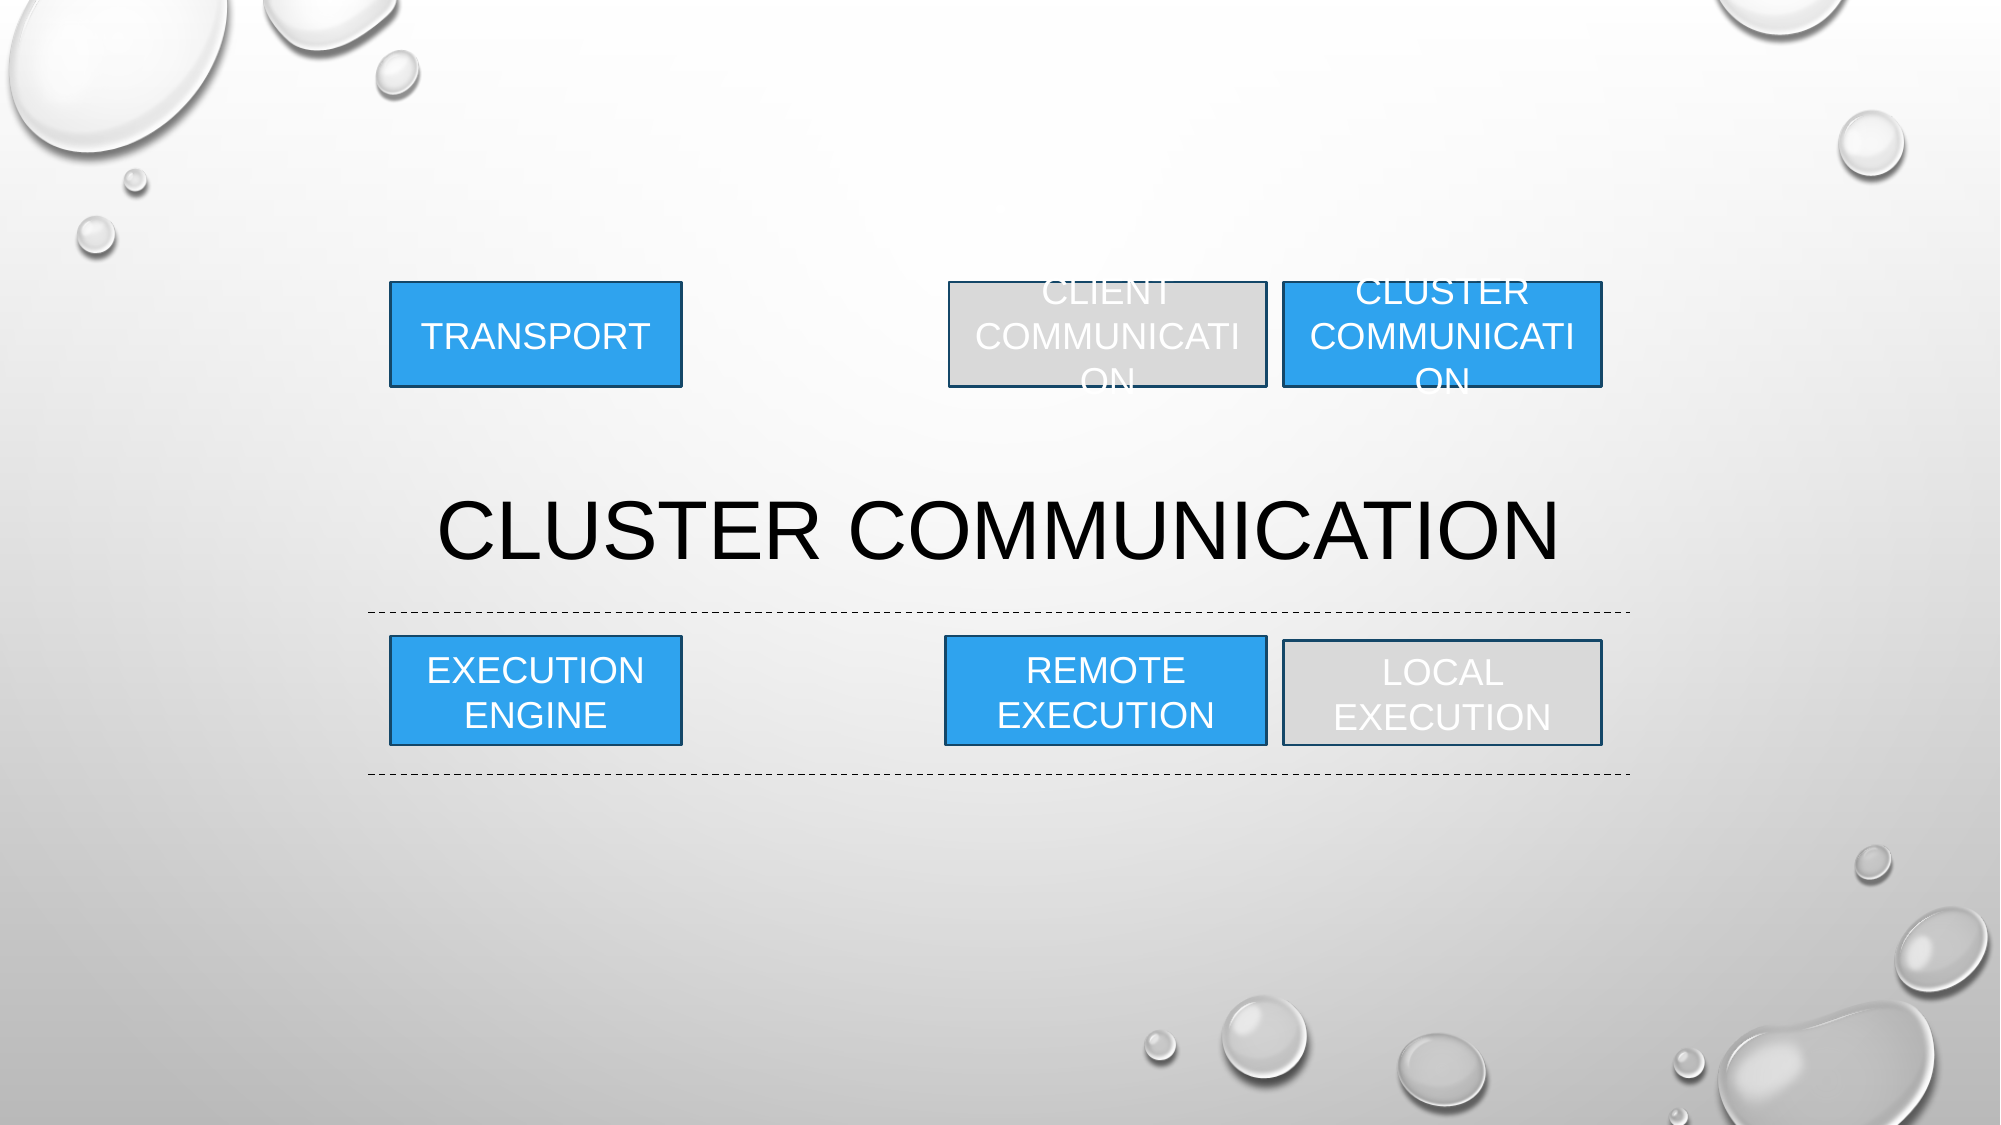

# Cluster communication
TRANSPORT
CLIENT COMMUNICATION
CLUSTER COMMUNICATION
REMOTE EXECUTION
EXECUTION ENGINE
LOCAL EXECUTION